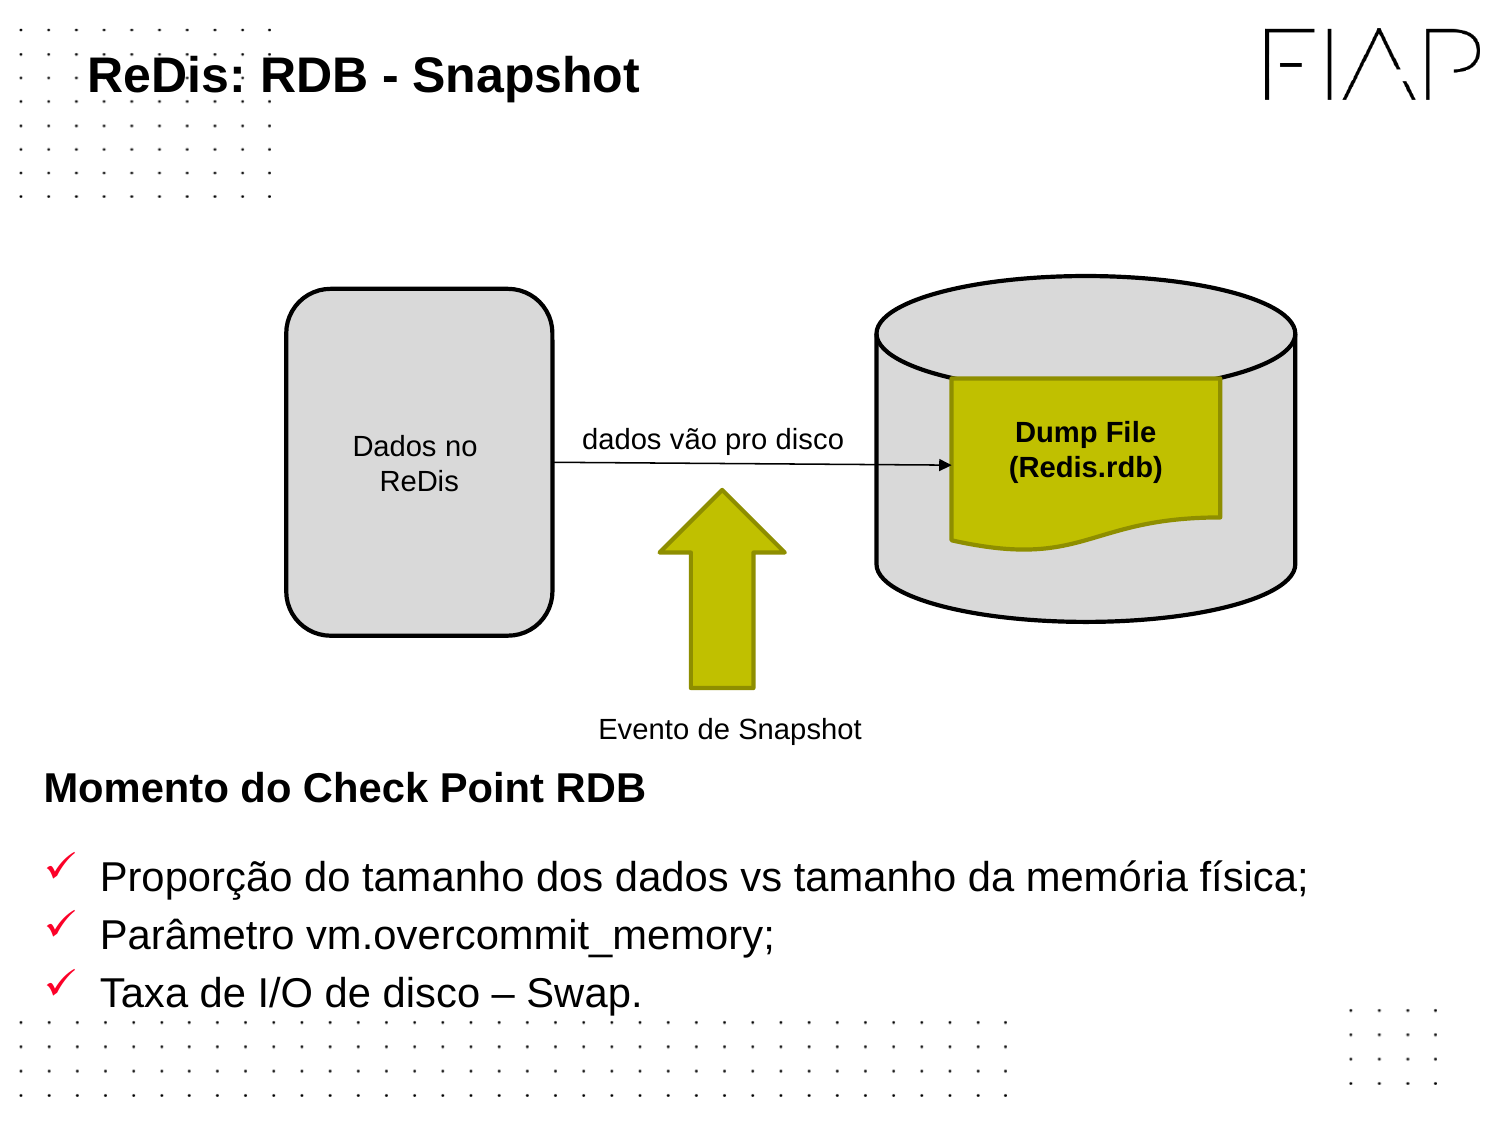

# ReDis: RDB - Snapshot

Dados no
ReDis
Dump File
(Redis.rdb)
dados vão pro disco

Evento de Snapshot
Momento do Check Point RDB

Proporção do tamanho dos dados vs tamanho da memória física;
Parâmetro vm.overcommit_memory;
Taxa de I/O de disco – Swap.